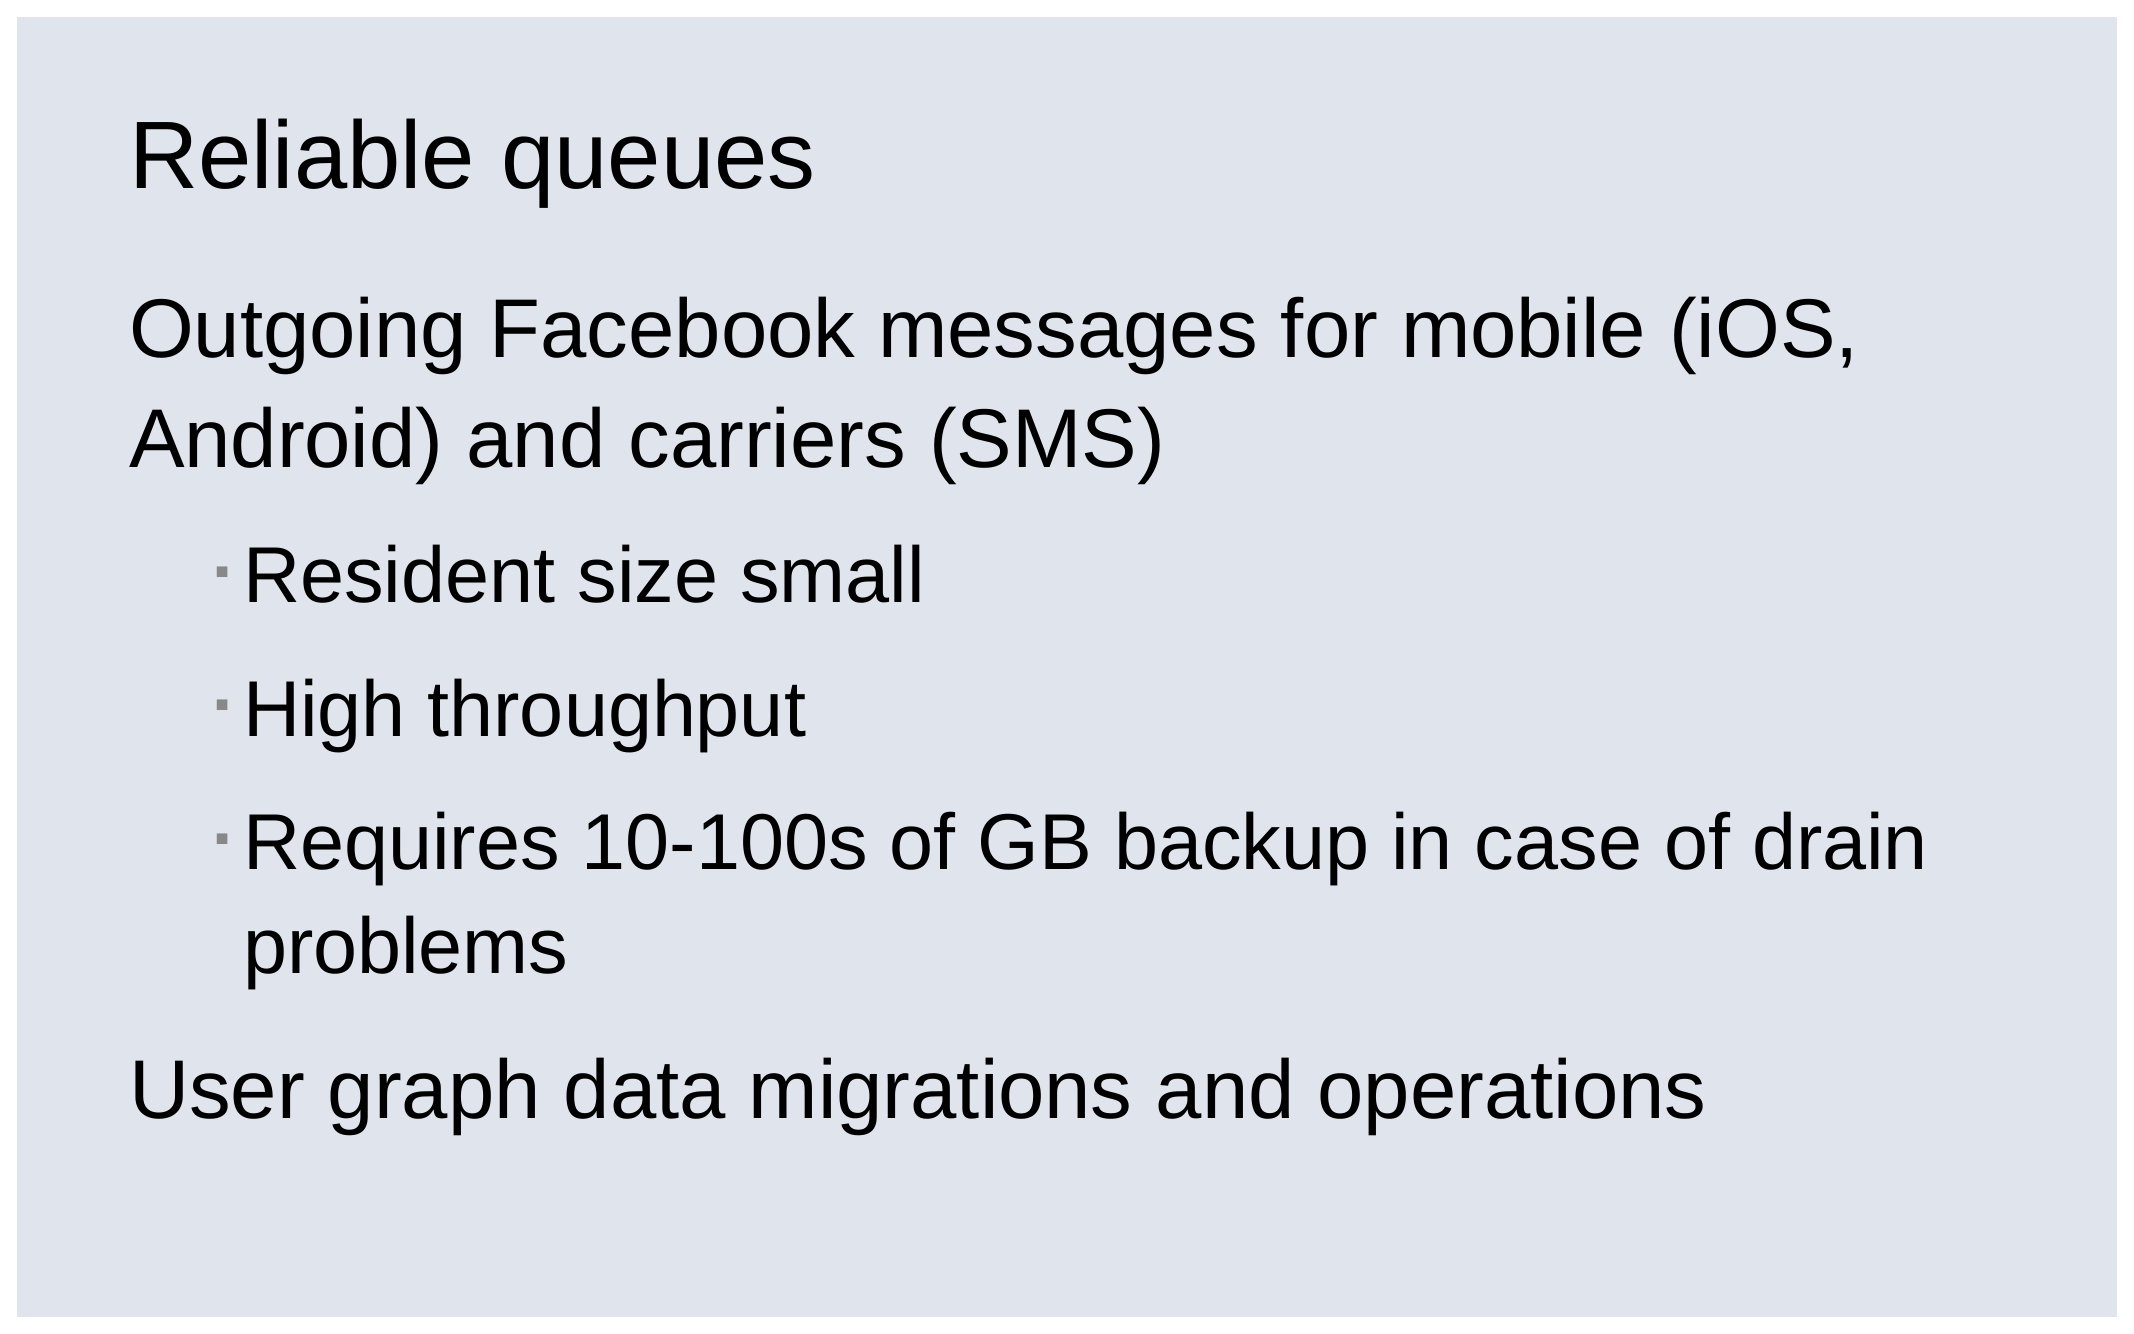

# Reliable queues
Outgoing Facebook messages for mobile (iOS, Android) and carriers (SMS)
Resident size small
High throughput
Requires 10-100s of GB backup in case of drain problems
User graph data migrations and operations